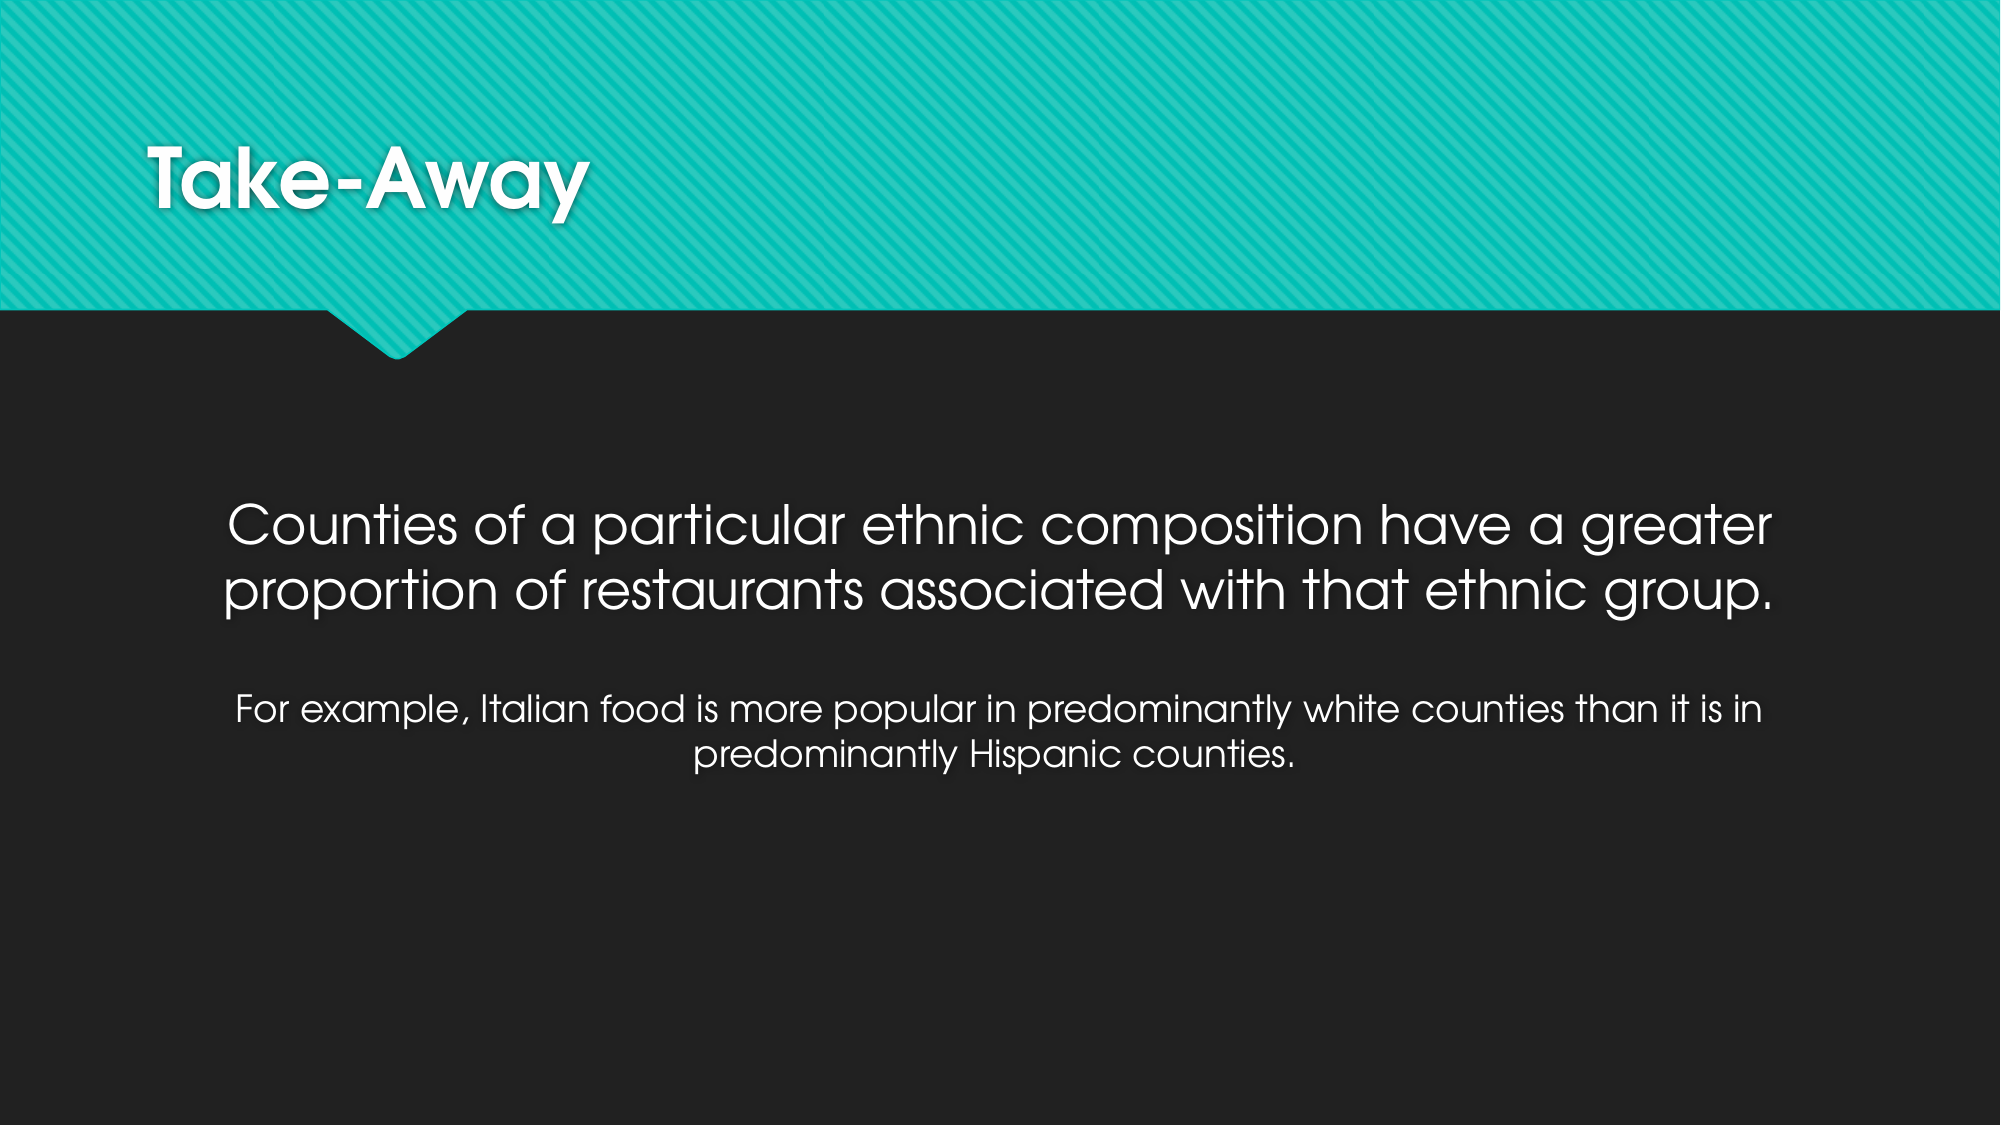

# Take-Away
Counties of a particular ethnic composition have a greater proportion of restaurants associated with that ethnic group.
For example, Italian food is more popular in predominantly white counties than it is in predominantly Hispanic counties.